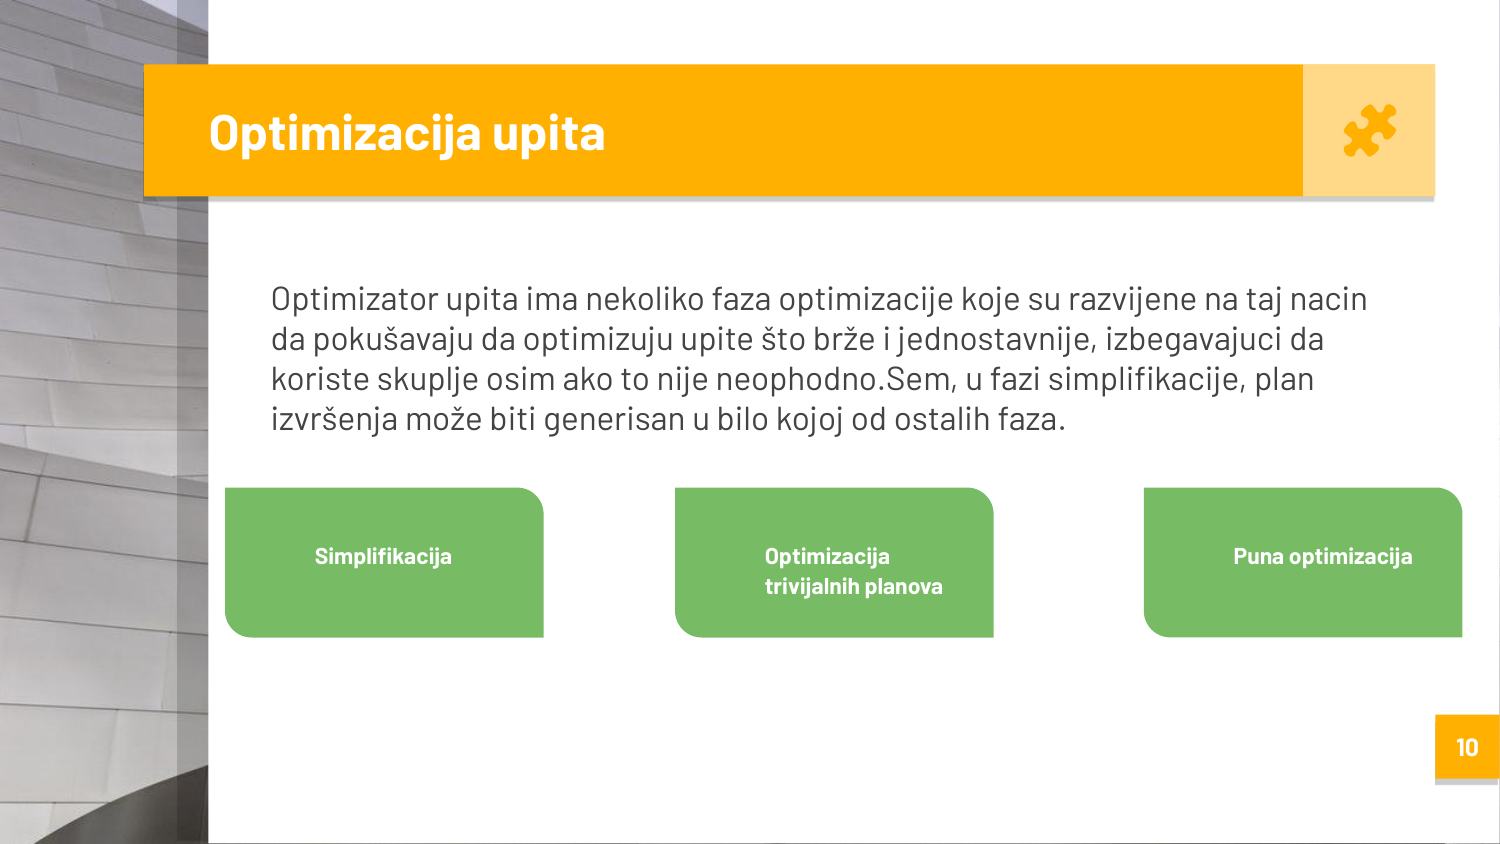

Optimizacija upita

Optimizator upita ima nekoliko faza optimizacije koje su razvijene na taj nacin da pokušavaju da optimizuju upite što brže i jednostavnije, izbegavajuci da koriste skuplje osim ako to nije neophodno.Sem, u fazi simplifikacije, plan izvršenja može biti generisan u bilo kojoj od ostalih faza.

Puna optimizacija

Simplifikacija

Optimizacija trivijalnih planova
10